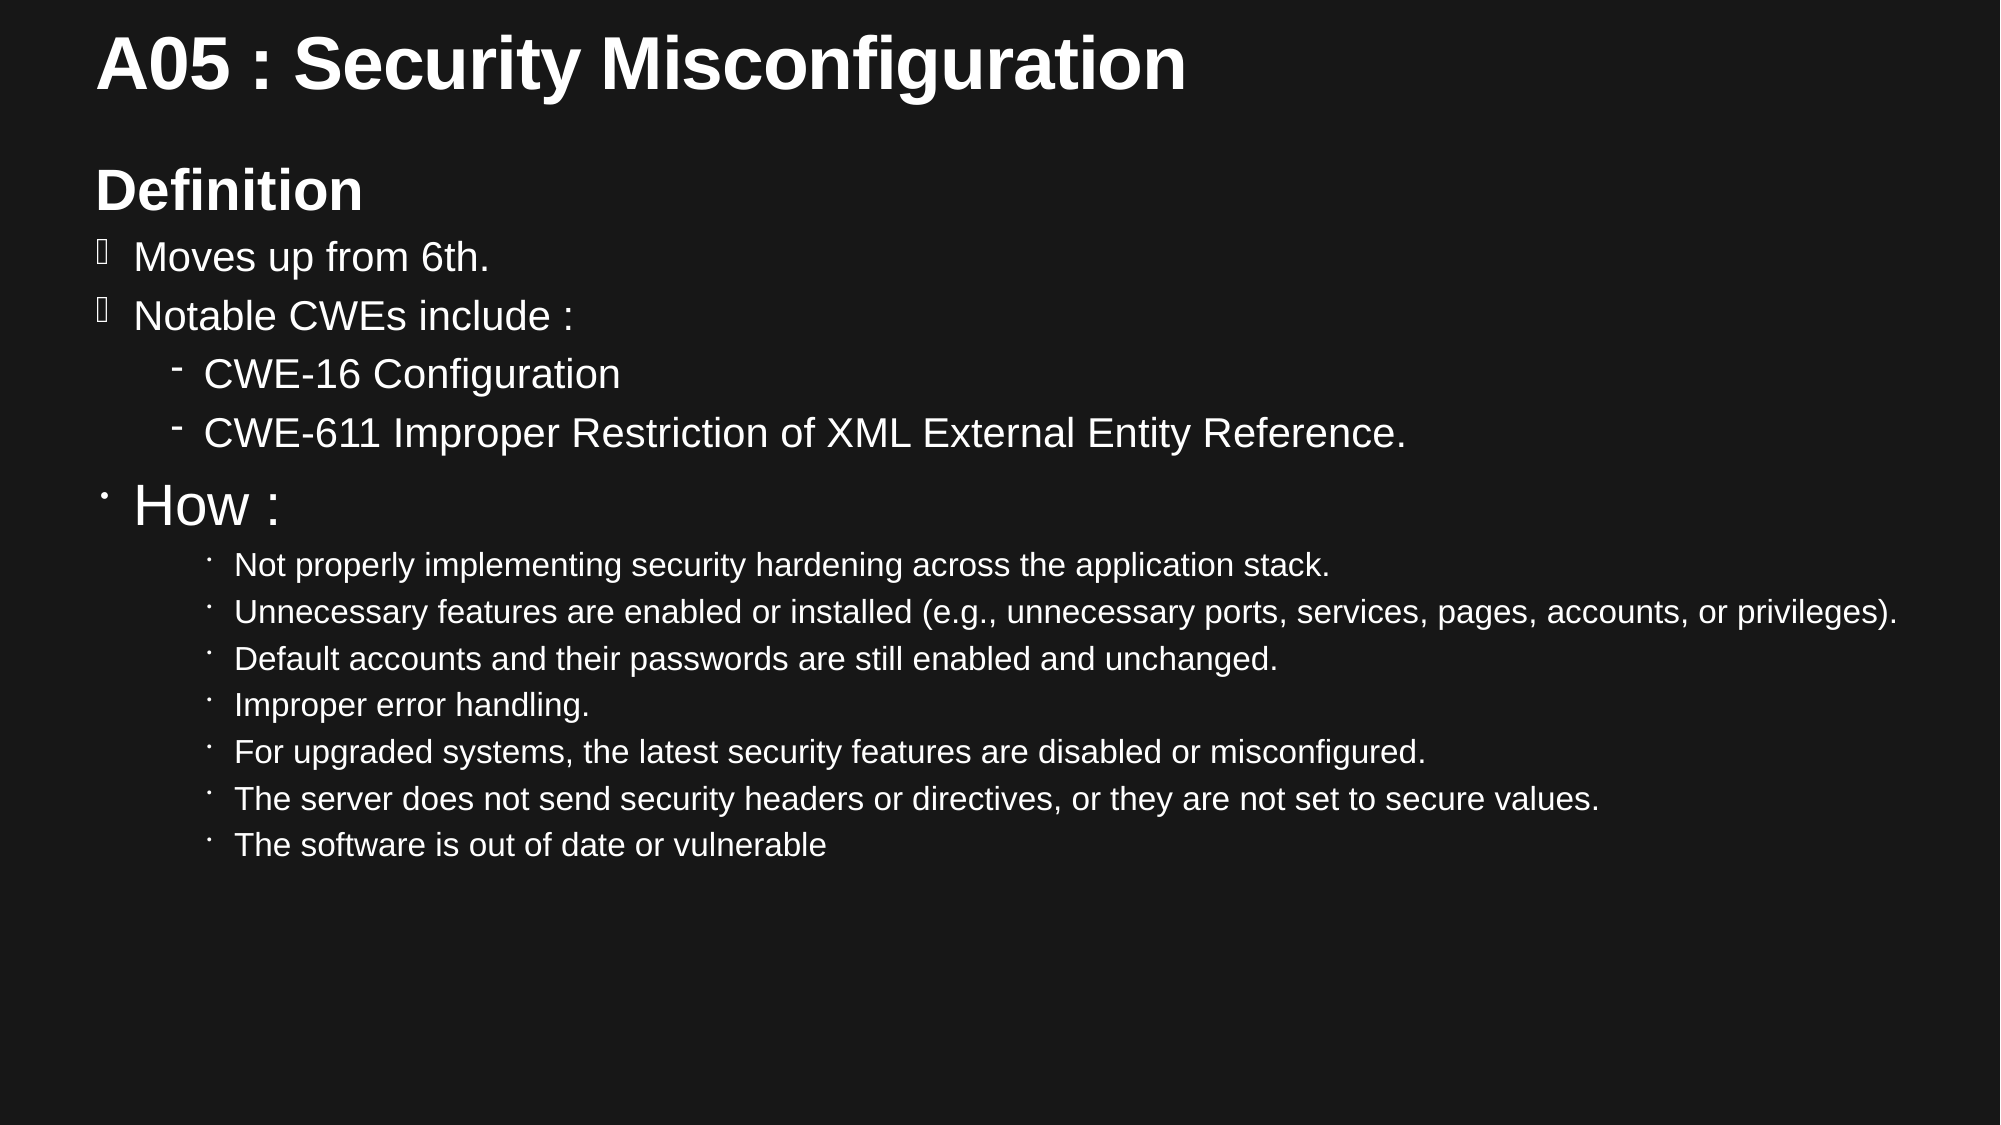

# A05 : Security Misconfiguration
Definition
Moves up from 6th.
Notable CWEs include :
CWE-16 Configuration
CWE-611 Improper Restriction of XML External Entity Reference.
How :
Not properly implementing security hardening across the application stack.
Unnecessary features are enabled or installed (e.g., unnecessary ports, services, pages, accounts, or privileges).
Default accounts and their passwords are still enabled and unchanged.
Improper error handling.
For upgraded systems, the latest security features are disabled or misconfigured.
The server does not send security headers or directives, or they are not set to secure values.
The software is out of date or vulnerable